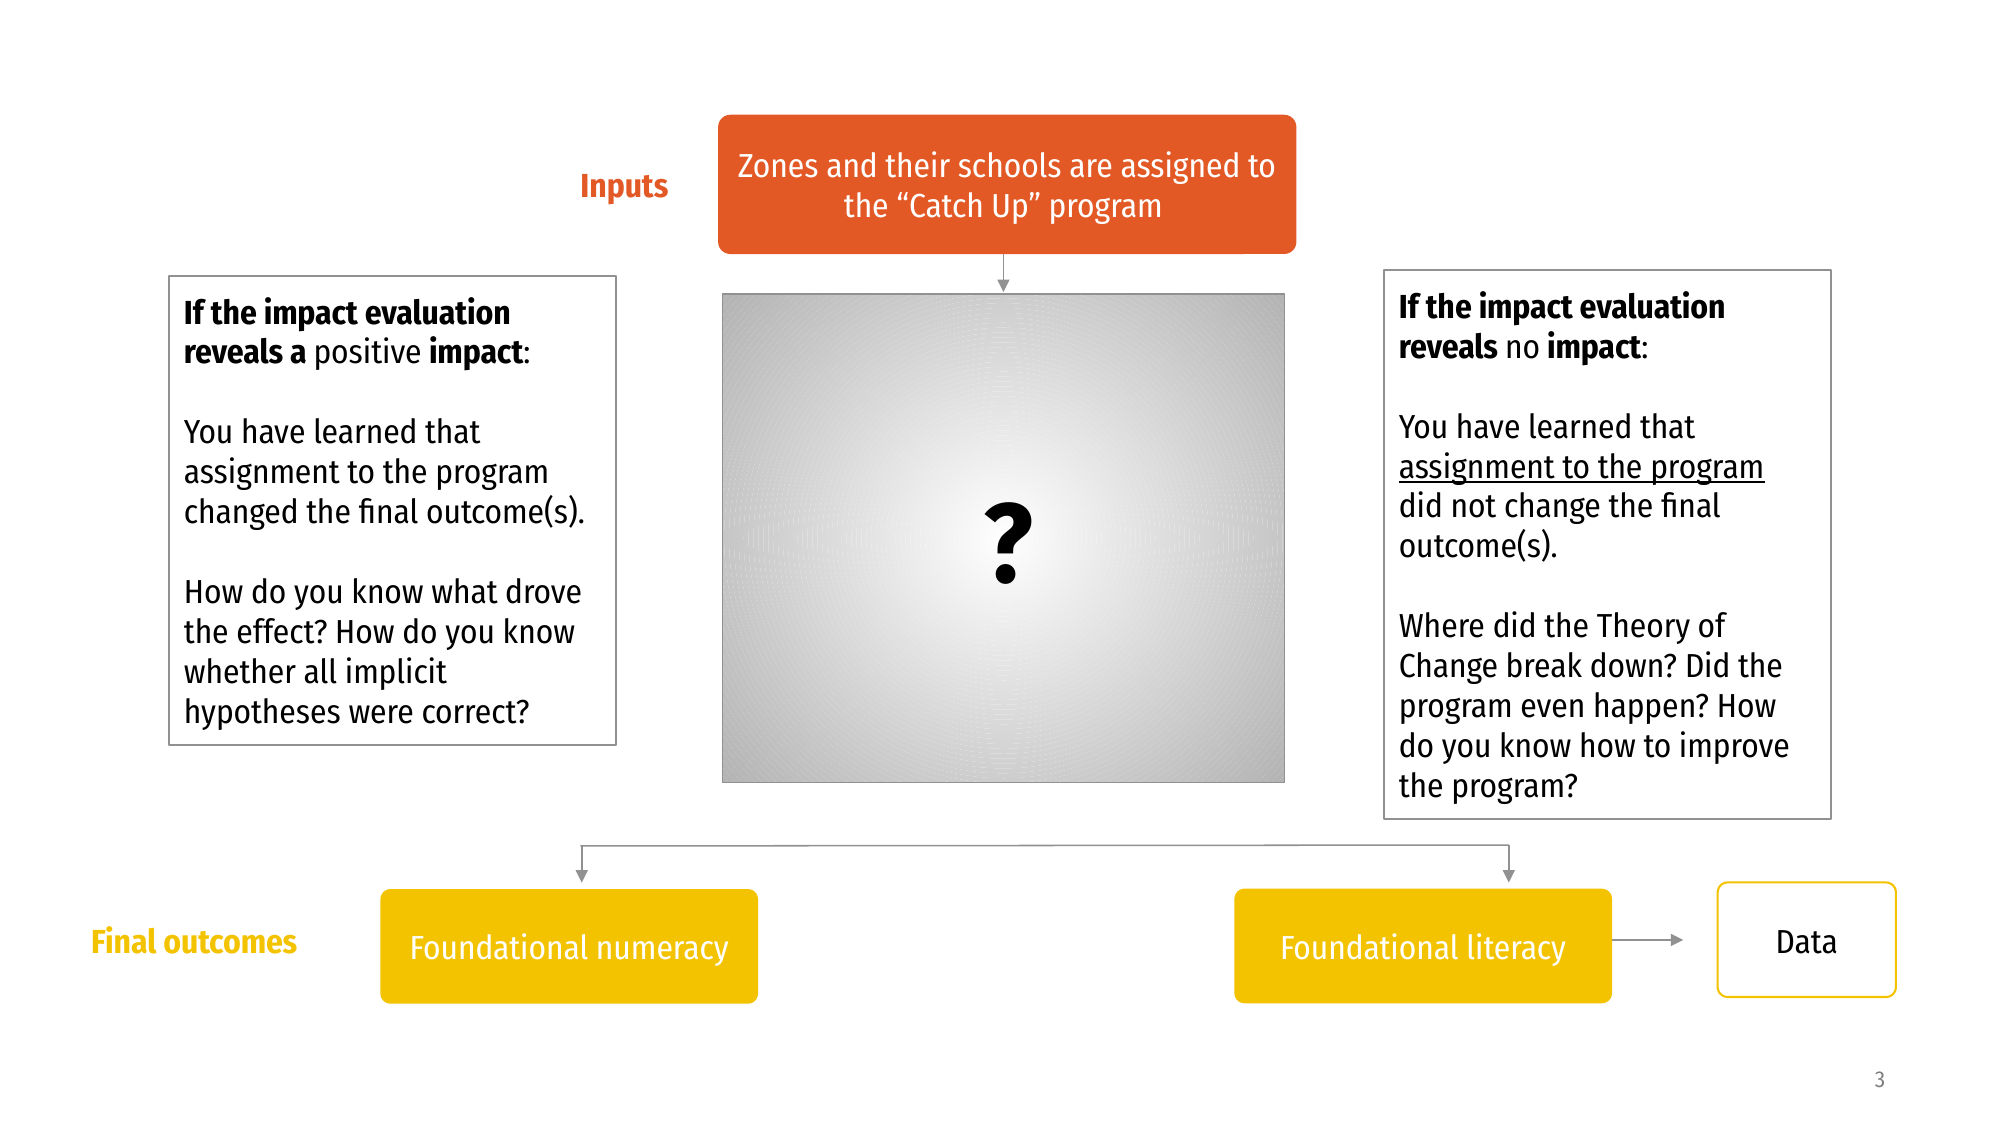

Zones and their schools are assigned to the “Catch Up” program
Inputs
If the impact evaluation reveals no impact:

You have learned that assignment to the program did not change the final outcome(s).

Where did the Theory of Change break down? Did the program even happen? How do you know how to improve the program?
If the impact evaluation reveals a positive impact:

You have learned that assignment to the program changed the final outcome(s).

How do you know what drove the effect? How do you know whether all implicit hypotheses were correct?

?
Data
Foundational literacy
Foundational numeracy
Final outcomes
3